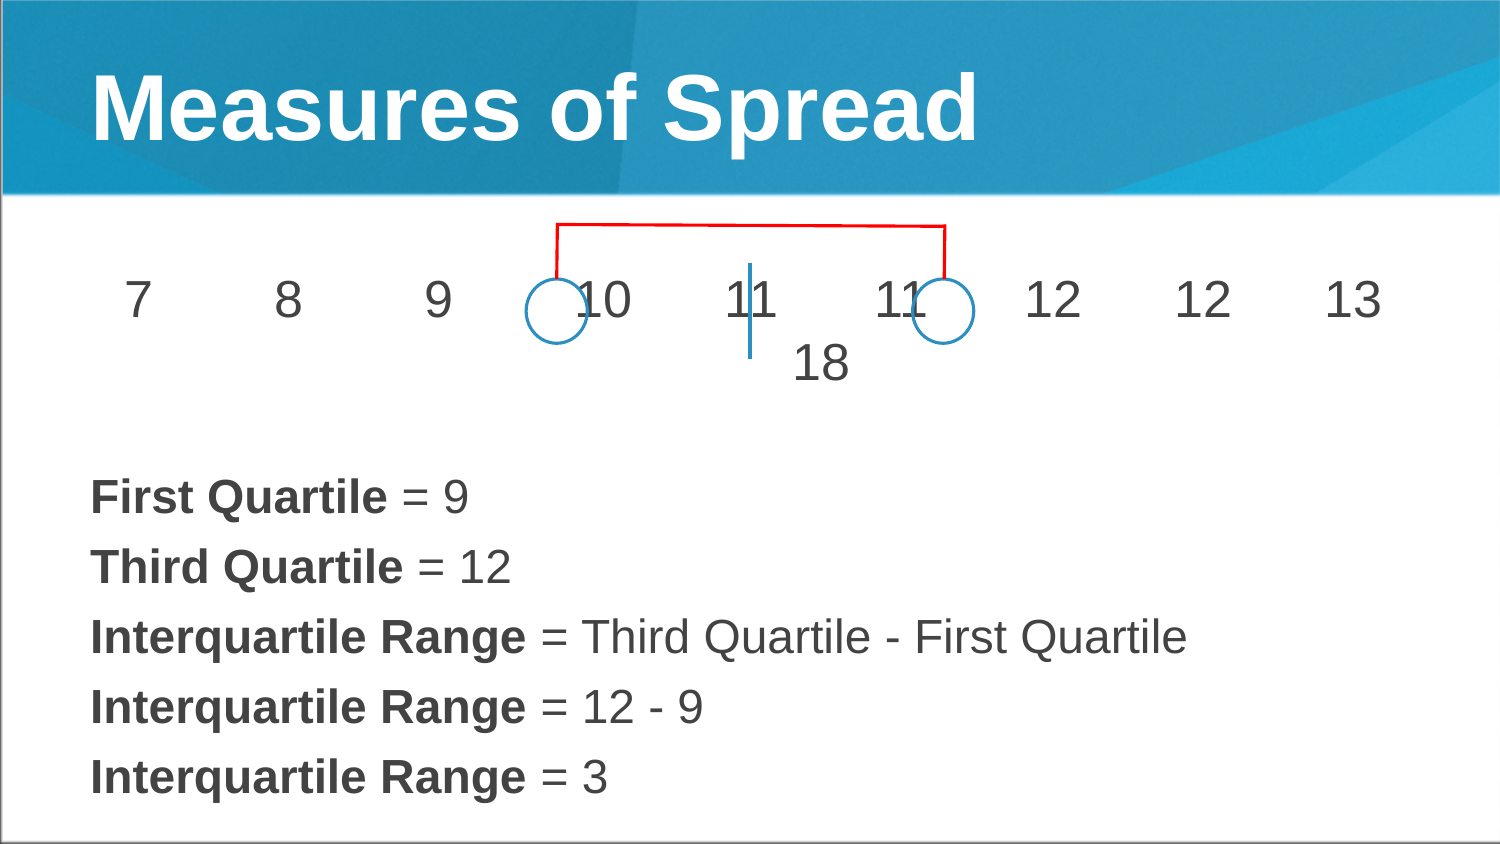

# Measures of Spread
7 	8	9	10	11	11	12	12	13	18

First Quartile = 9
Third Quartile = 12
Interquartile Range = Third Quartile - First Quartile
Interquartile Range = 12 - 9
Interquartile Range = 3